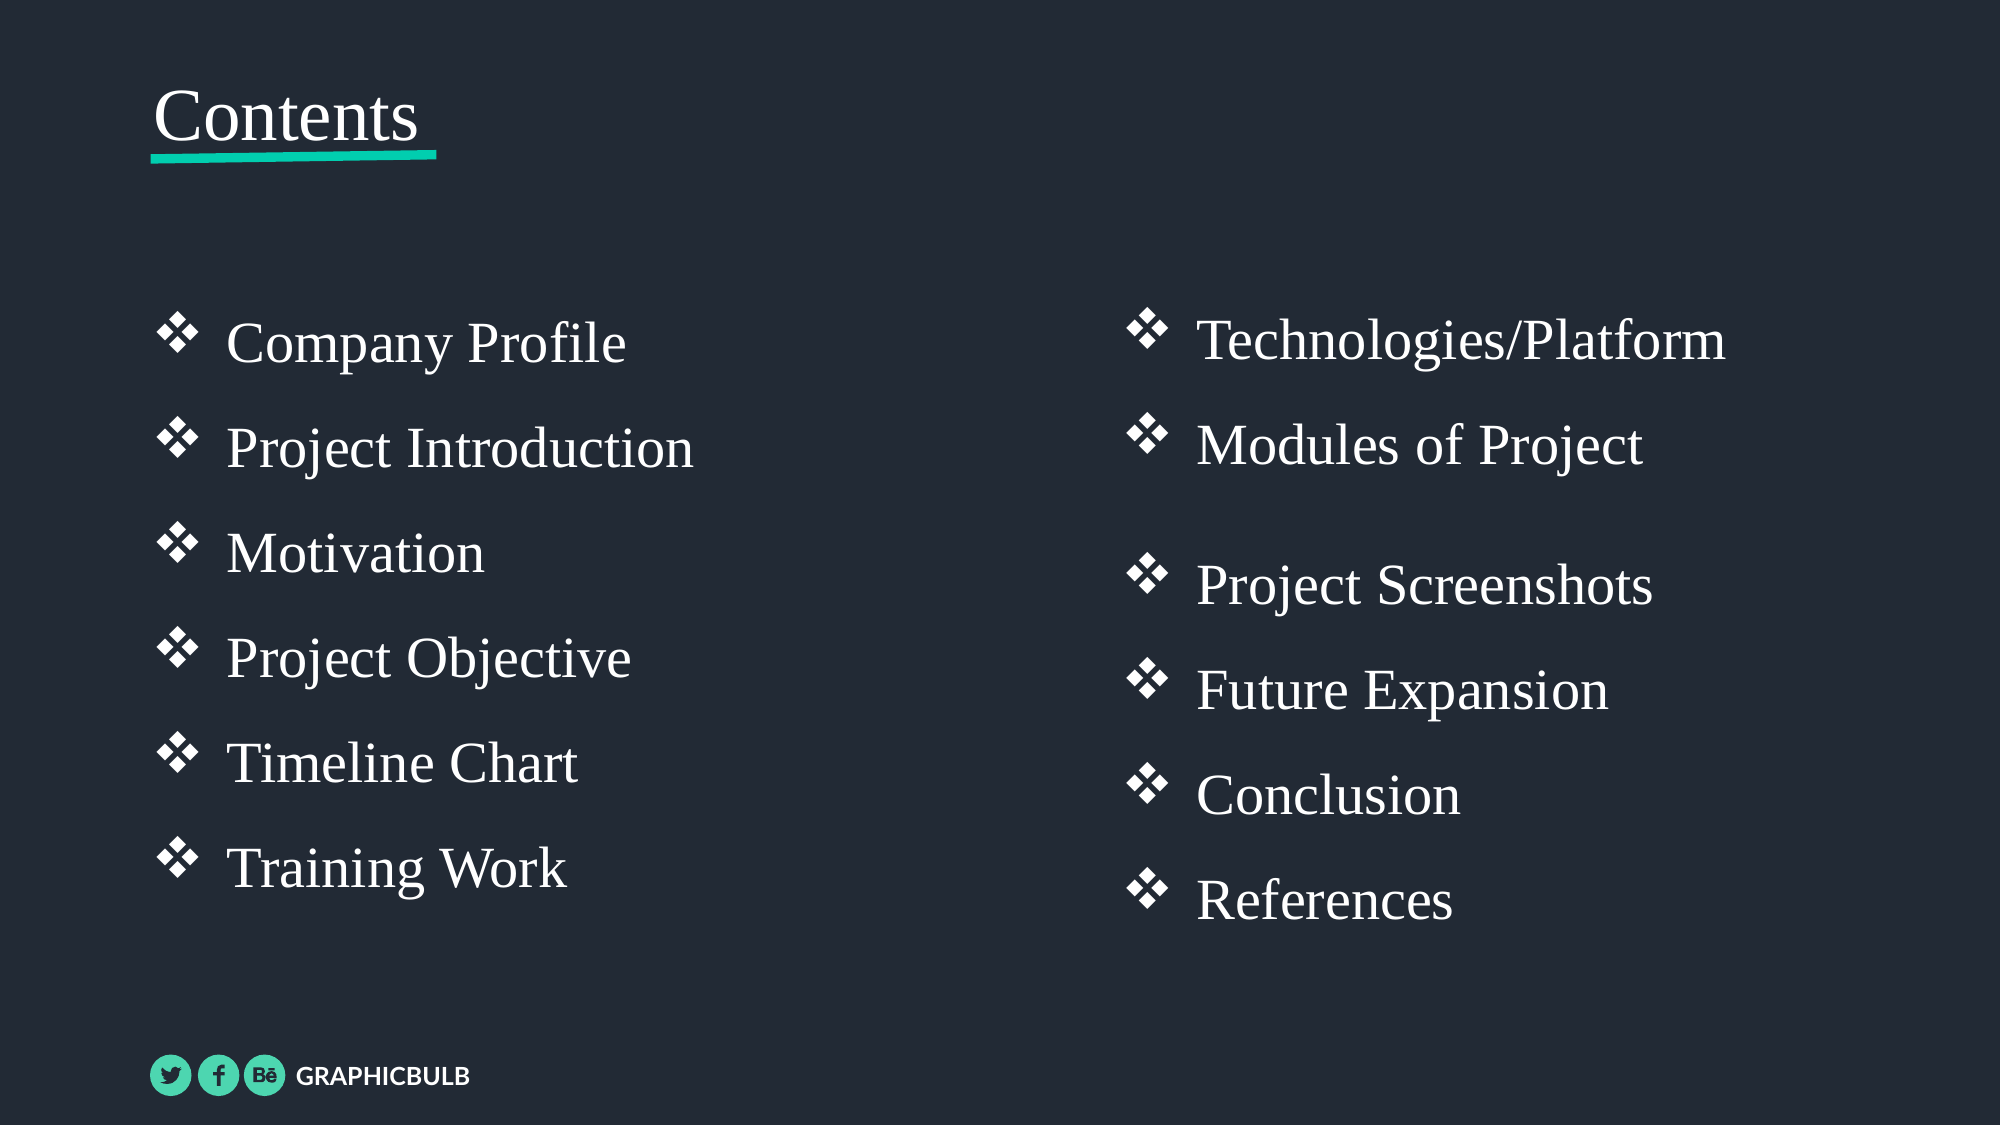

Contents
Company Profile
Project Introduction
Motivation
Project Objective
Timeline Chart
Training Work

Technologies/Platform
Modules of Project
Project Screenshots
Future Expansion
Conclusion
References